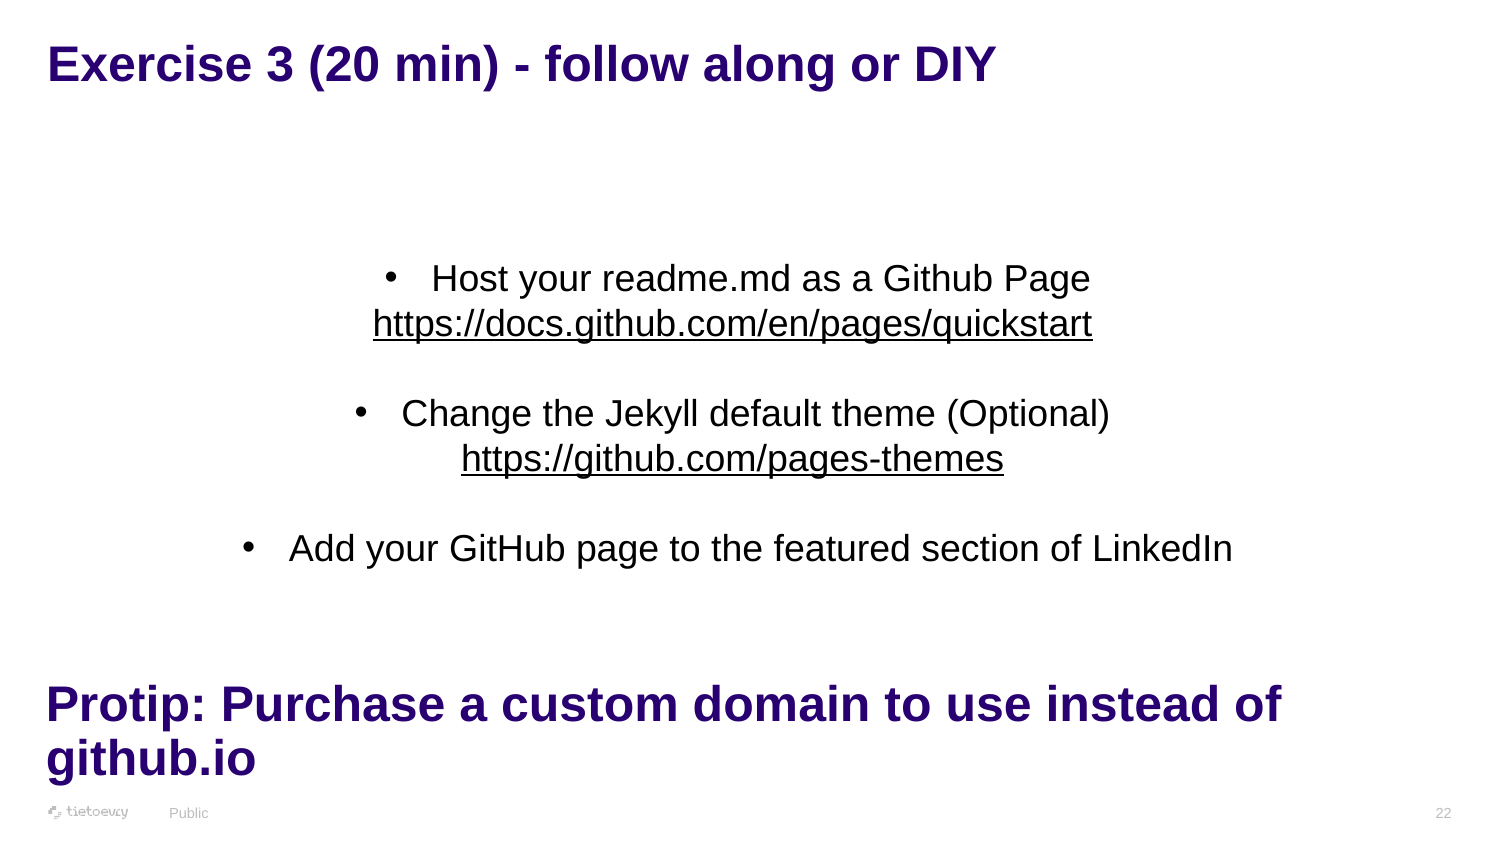

# Exercise 3 (20 min) - follow along or DIY
Host your readme.md as a Github Page
https://docs.github.com/en/pages/quickstart

Change the Jekyll default theme (Optional)
https://github.com/pages-themes

Add your GitHub page to the featured section of LinkedIn

Protip: Purchase a custom domain to use instead of github.io
Public
22